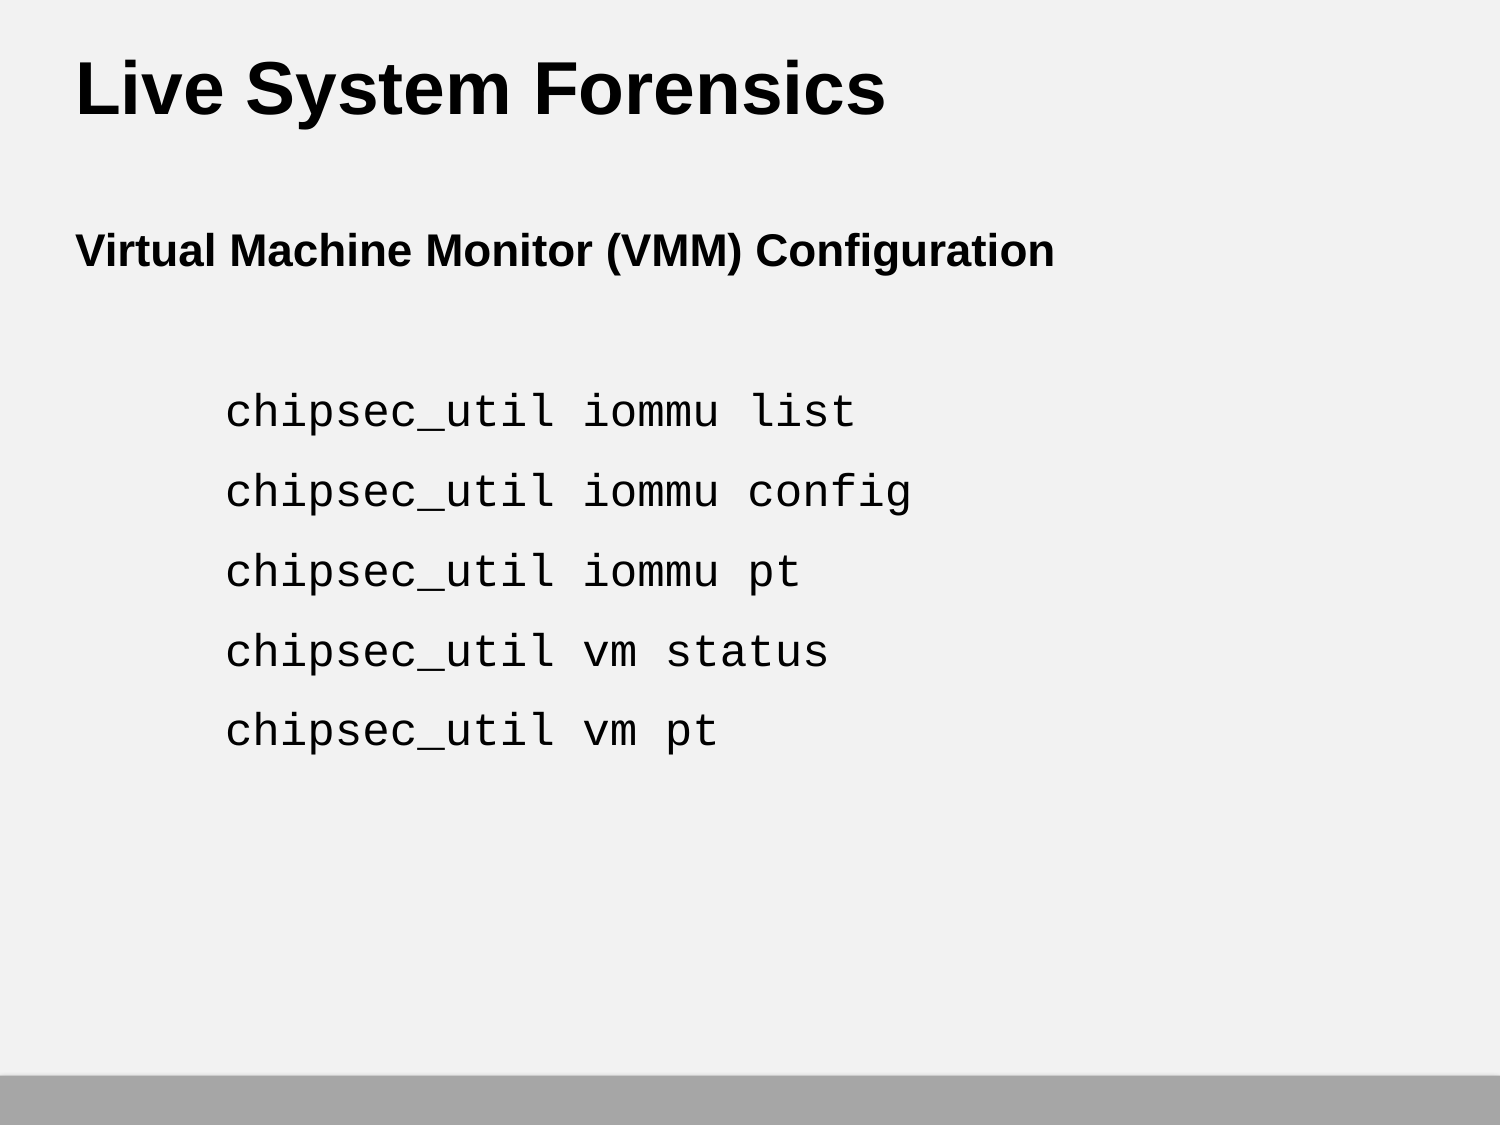

# Live System Forensics
Virtual Machine Monitor (VMM) Configuration

	chipsec_util iommu list
	chipsec_util iommu config
	chipsec_util iommu pt
	chipsec_util vm status
	chipsec_util vm pt